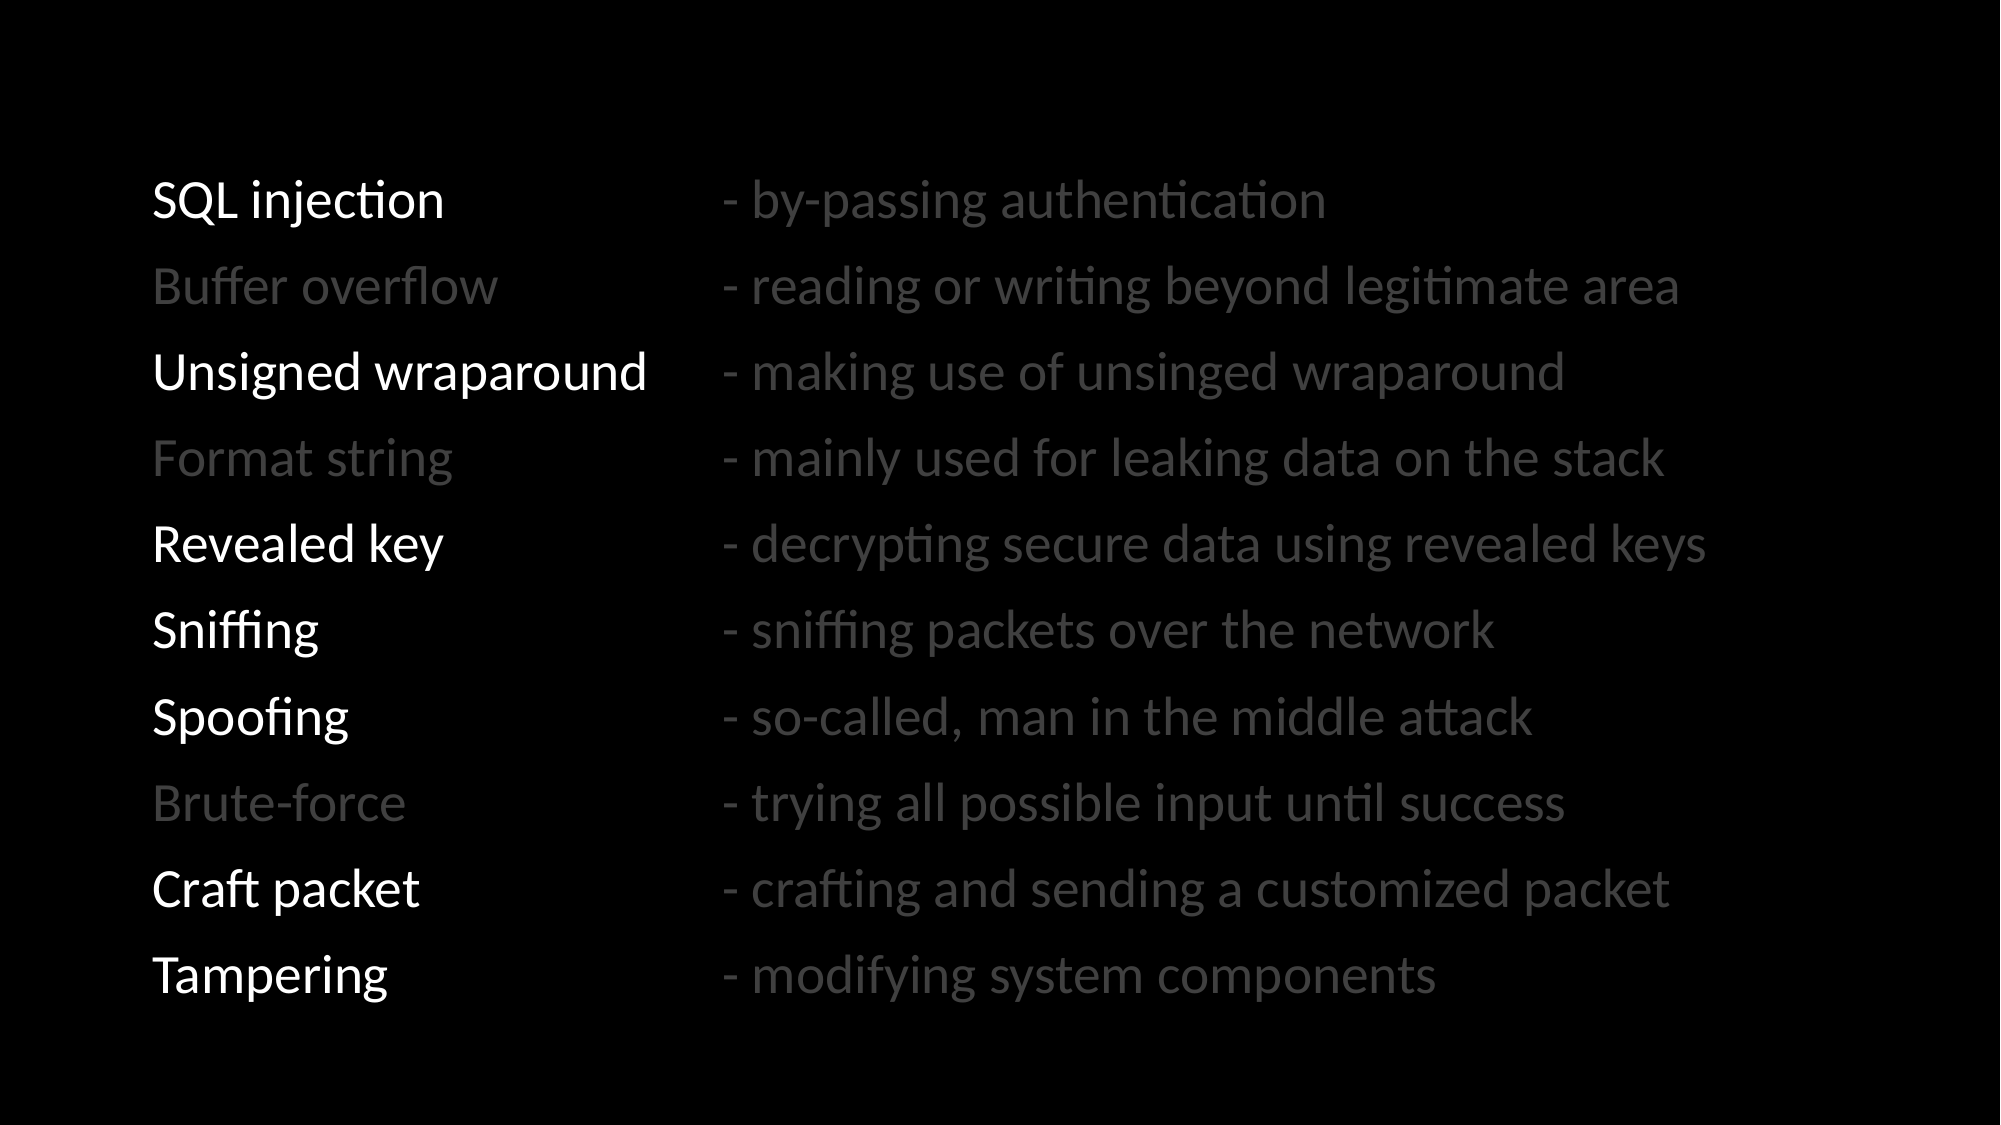

SQL injection 		- by-passing authentication
Buffer overflow 		- reading or writing beyond legitimate area
Unsigned wraparound 	- making use of unsinged wraparound
Format string 		- mainly used for leaking data on the stack
Revealed key 		- decrypting secure data using revealed keys
Sniffing 			- sniffing packets over the network
Spoofing 			- so-called, man in the middle attack
Brute-force 			- trying all possible input until success
Craft packet 			- crafting and sending a customized packet
Tampering 			- modifying system components